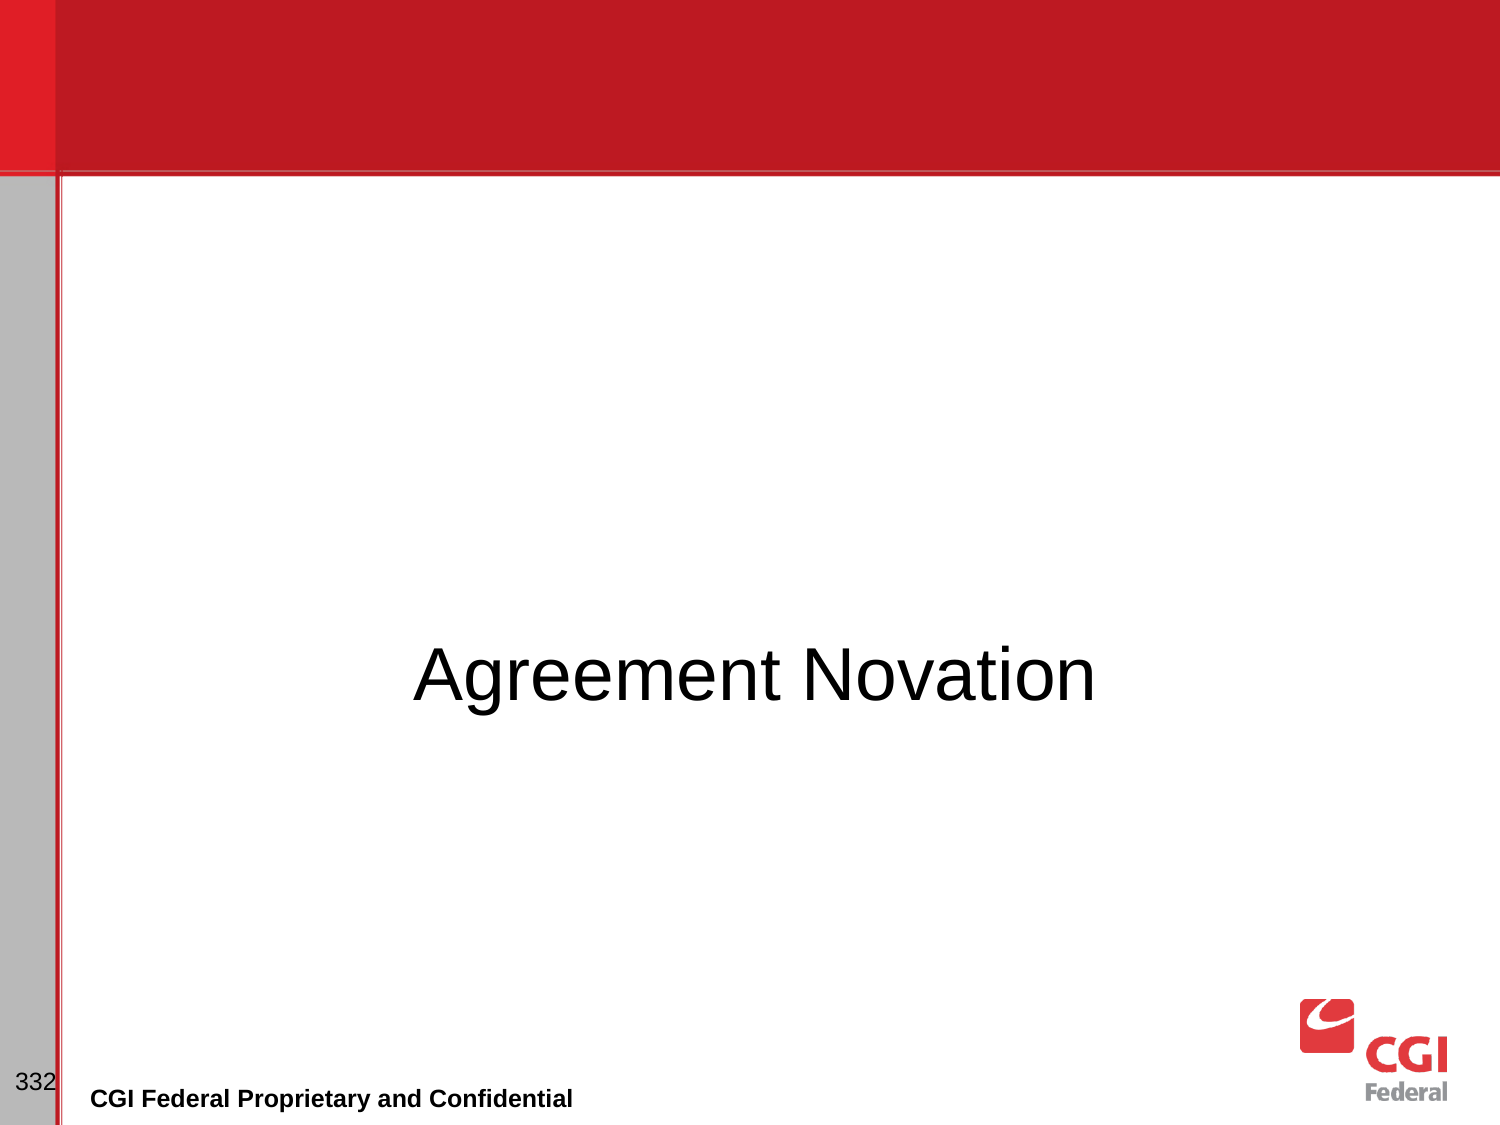

Agreement Novation
# Dunning
332
CGI Federal Proprietary and Confidential